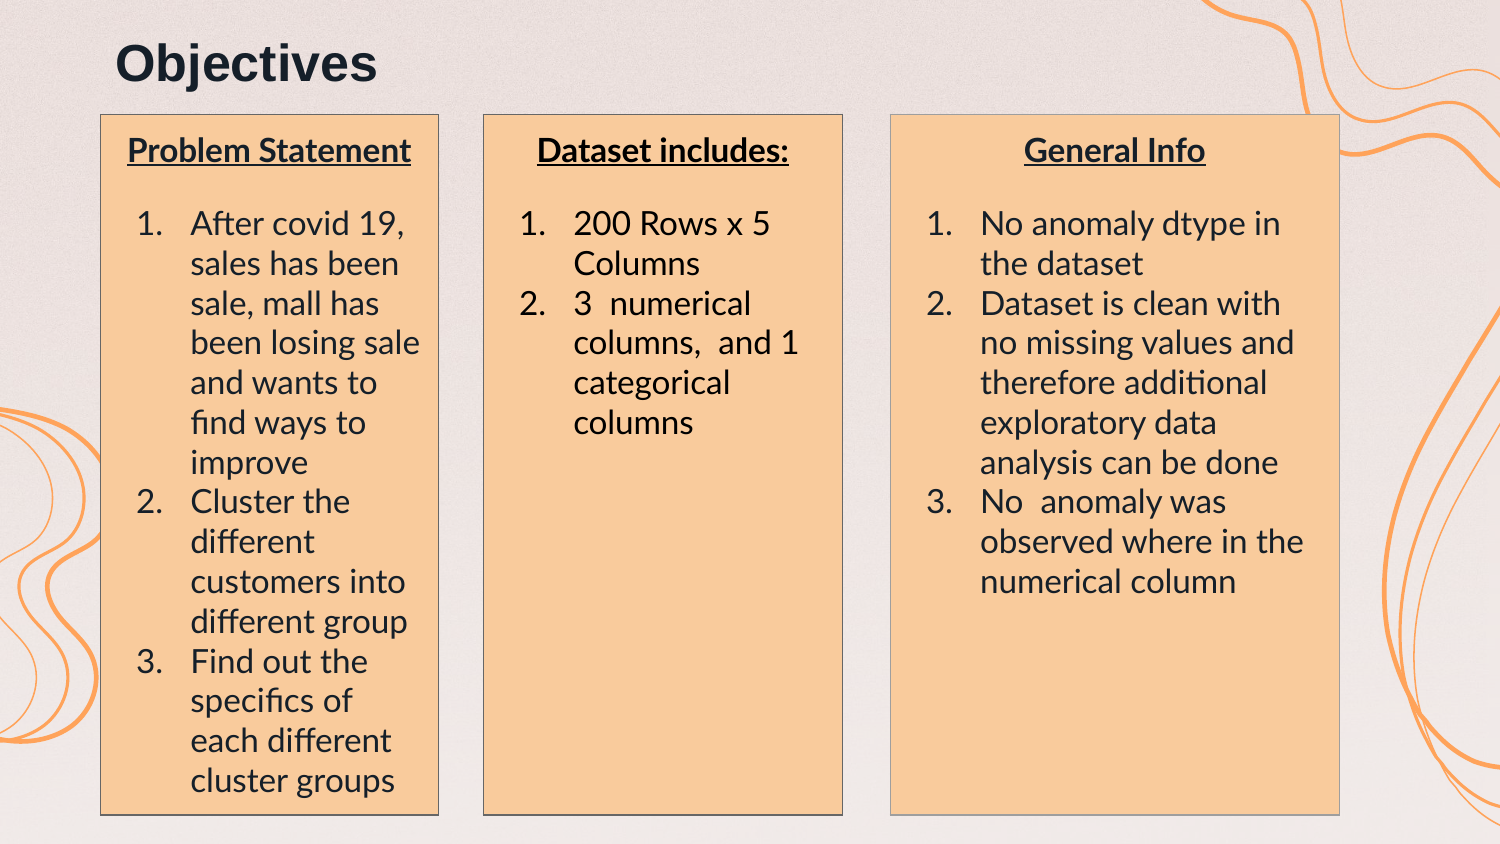

Objectives

| Problem Statement After covid 19, sales has been sale, mall has been losing sale and wants to find ways to improve Cluster the different customers into different group Find out the specifics of each different cluster groups |
| --- |
| Dataset includes: 200 Rows x 5 Columns 3 numerical columns, and 1 categorical columns |
| --- |
| General Info No anomaly dtype in the dataset Dataset is clean with no missing values and therefore additional exploratory data analysis can be done No anomaly was observed where in the numerical column |
| --- |